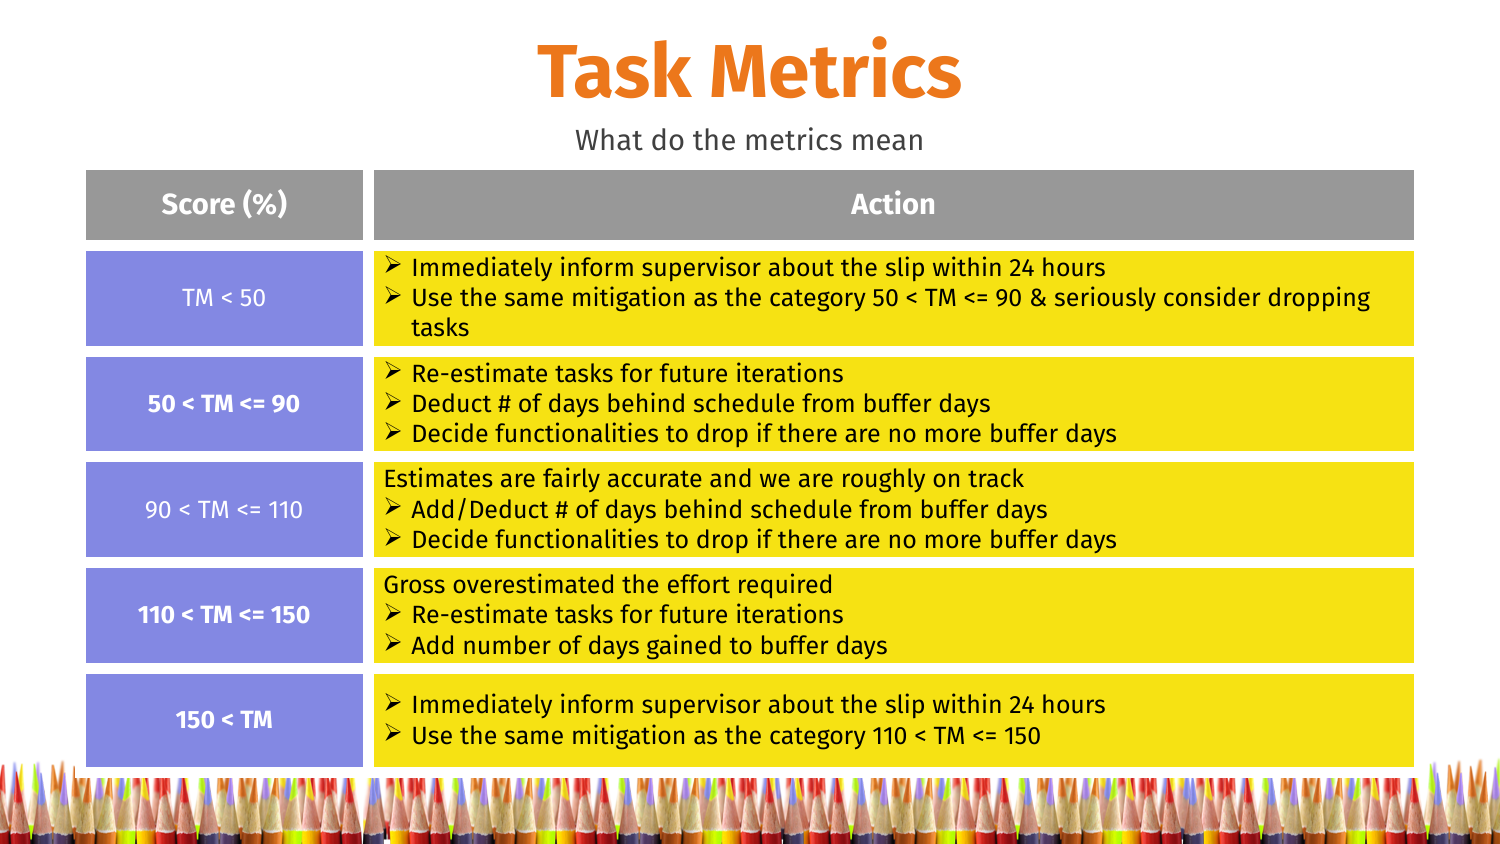

Task Metrics
What do the metrics mean
| Score (%) | Action |
| --- | --- |
| TM < 50 | Immediately inform supervisor about the slip within 24 hours Use the same mitigation as the category 50 < TM <= 90 & seriously consider dropping tasks |
| 50 < TM <= 90 | Re-estimate tasks for future iterations Deduct # of days behind schedule from buffer days Decide functionalities to drop if there are no more buffer days |
| 90 < TM <= 110 | Estimates are fairly accurate and we are roughly on track Add/Deduct # of days behind schedule from buffer days Decide functionalities to drop if there are no more buffer days |
| 110 < TM <= 150 | Gross overestimated the effort required Re-estimate tasks for future iterations Add number of days gained to buffer days |
| 150 < TM | Immediately inform supervisor about the slip within 24 hours Use the same mitigation as the category 110 < TM <= 150 |